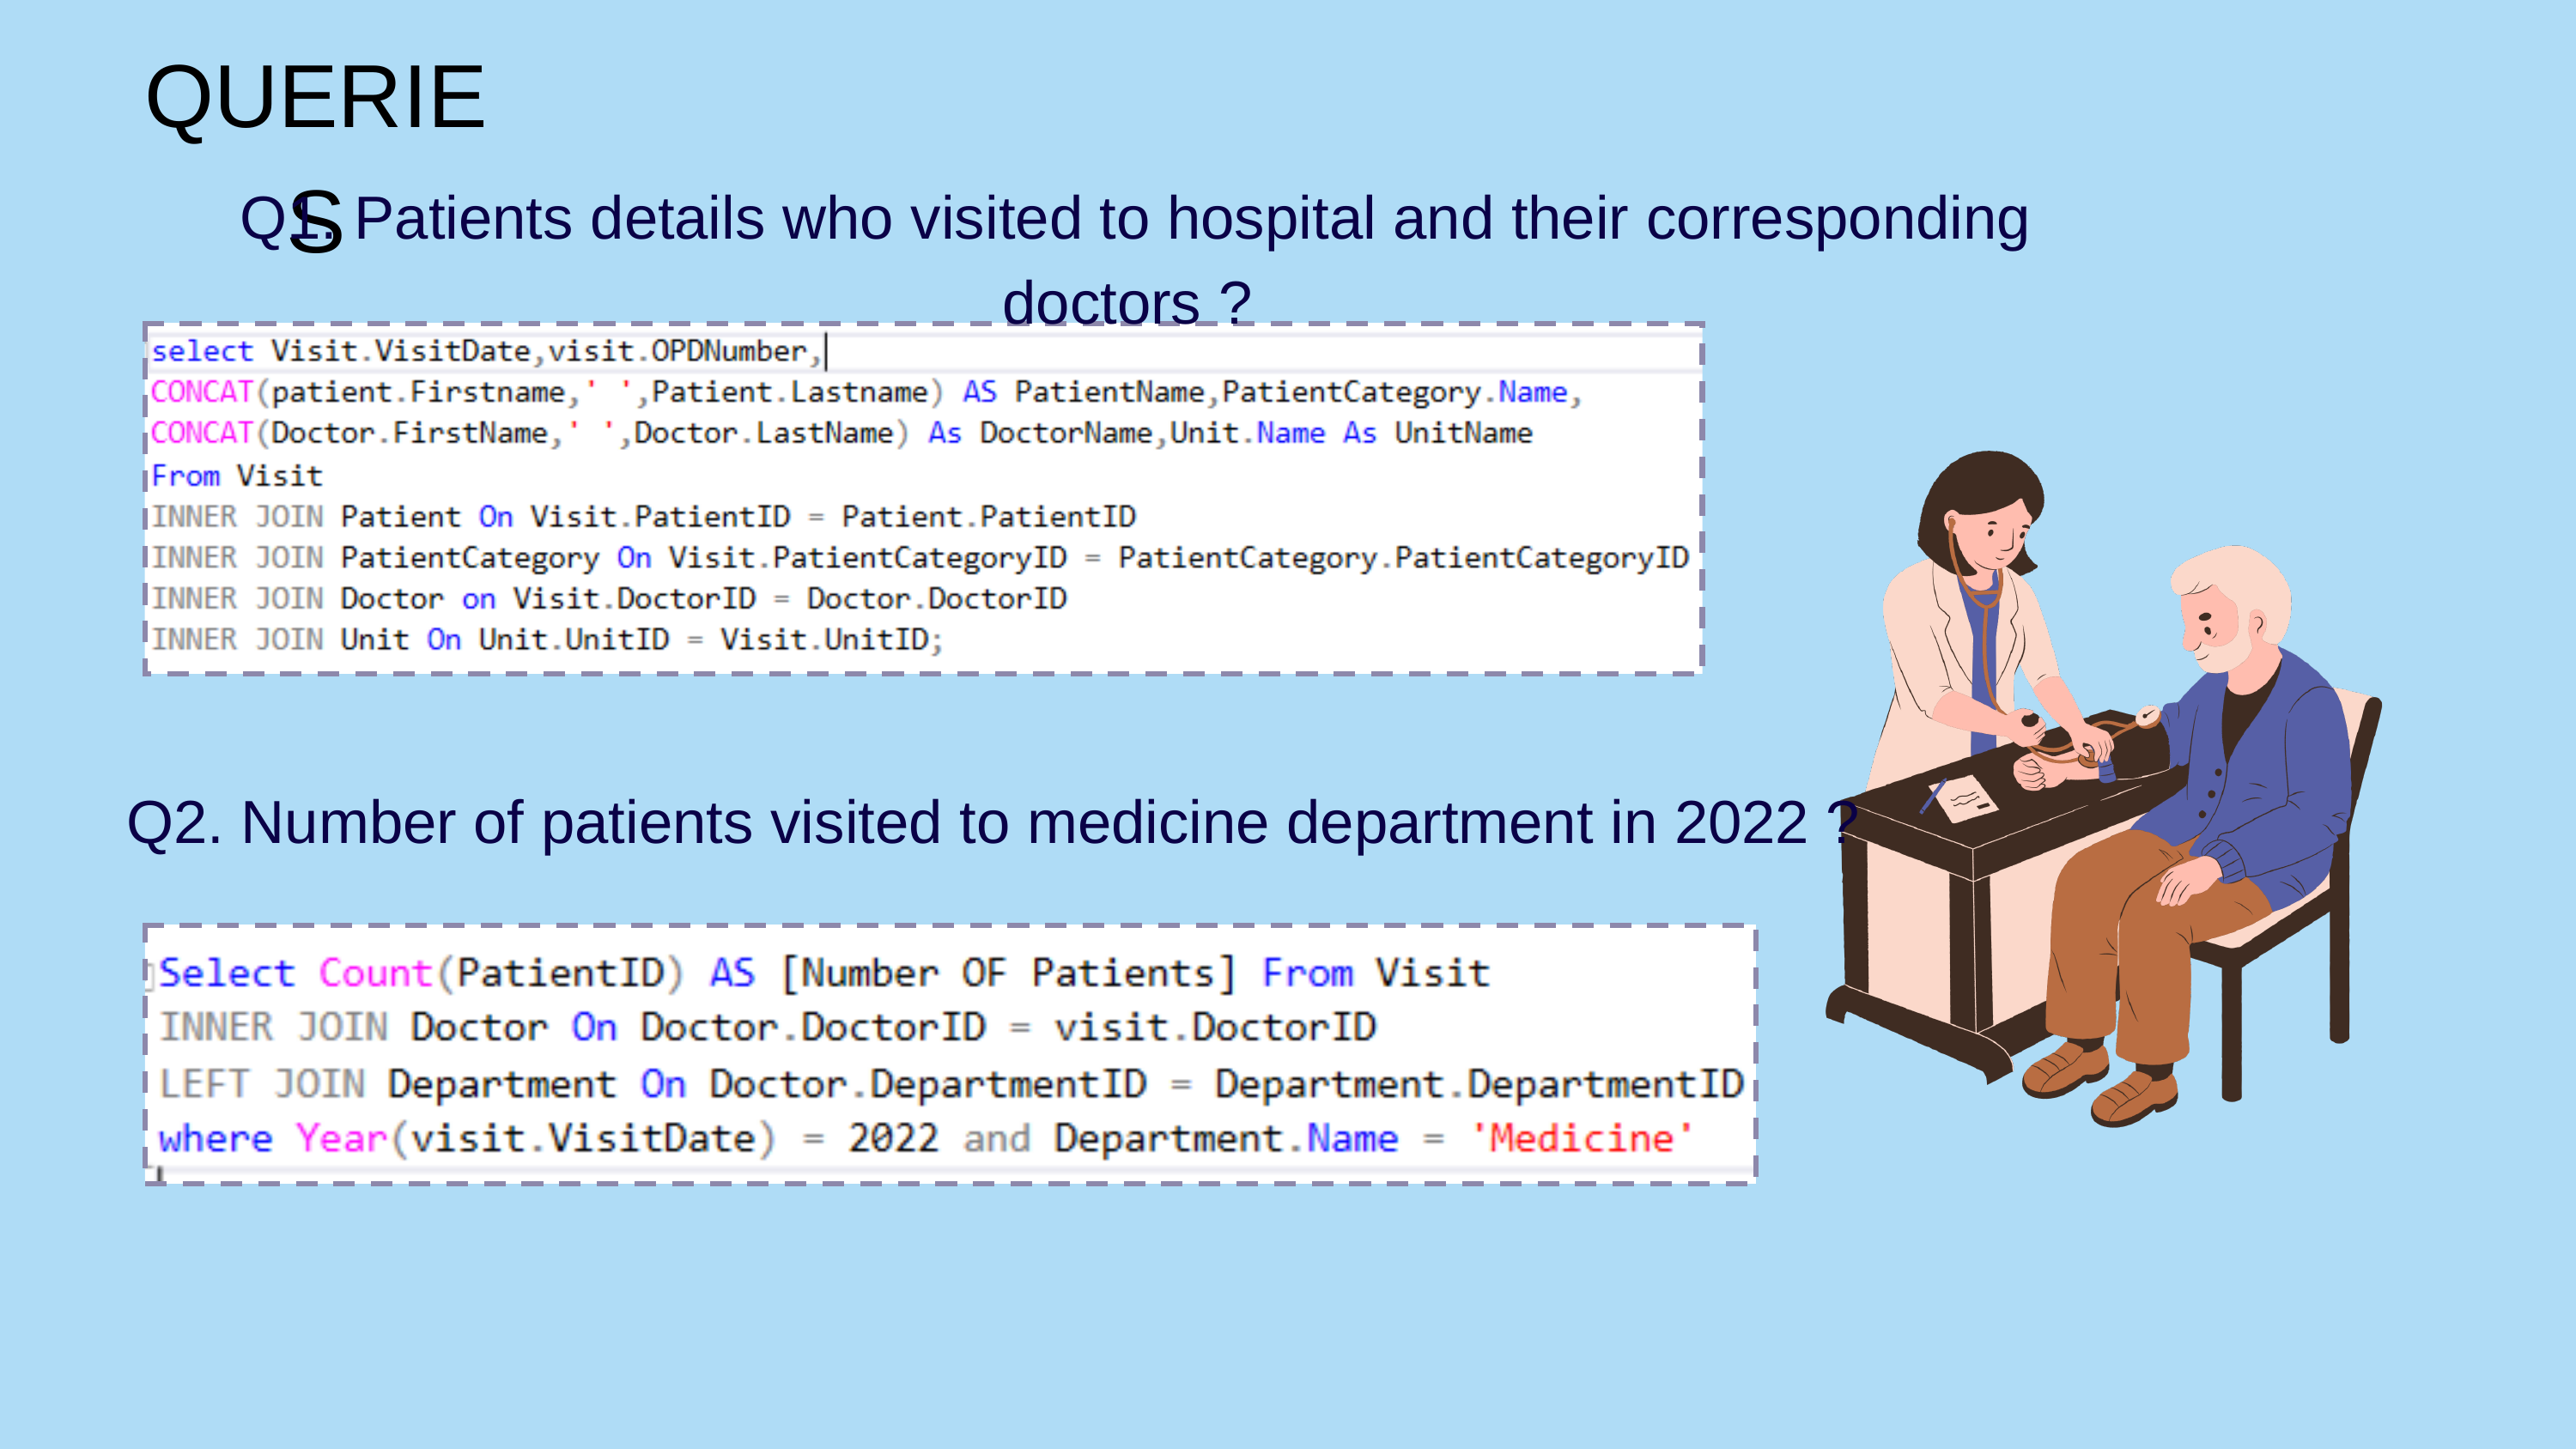

QUERIES
Q1. Patients details who visited to hospital and their corresponding doctors ?

Q2. Number of patients visited to medicine department in 2022 ?